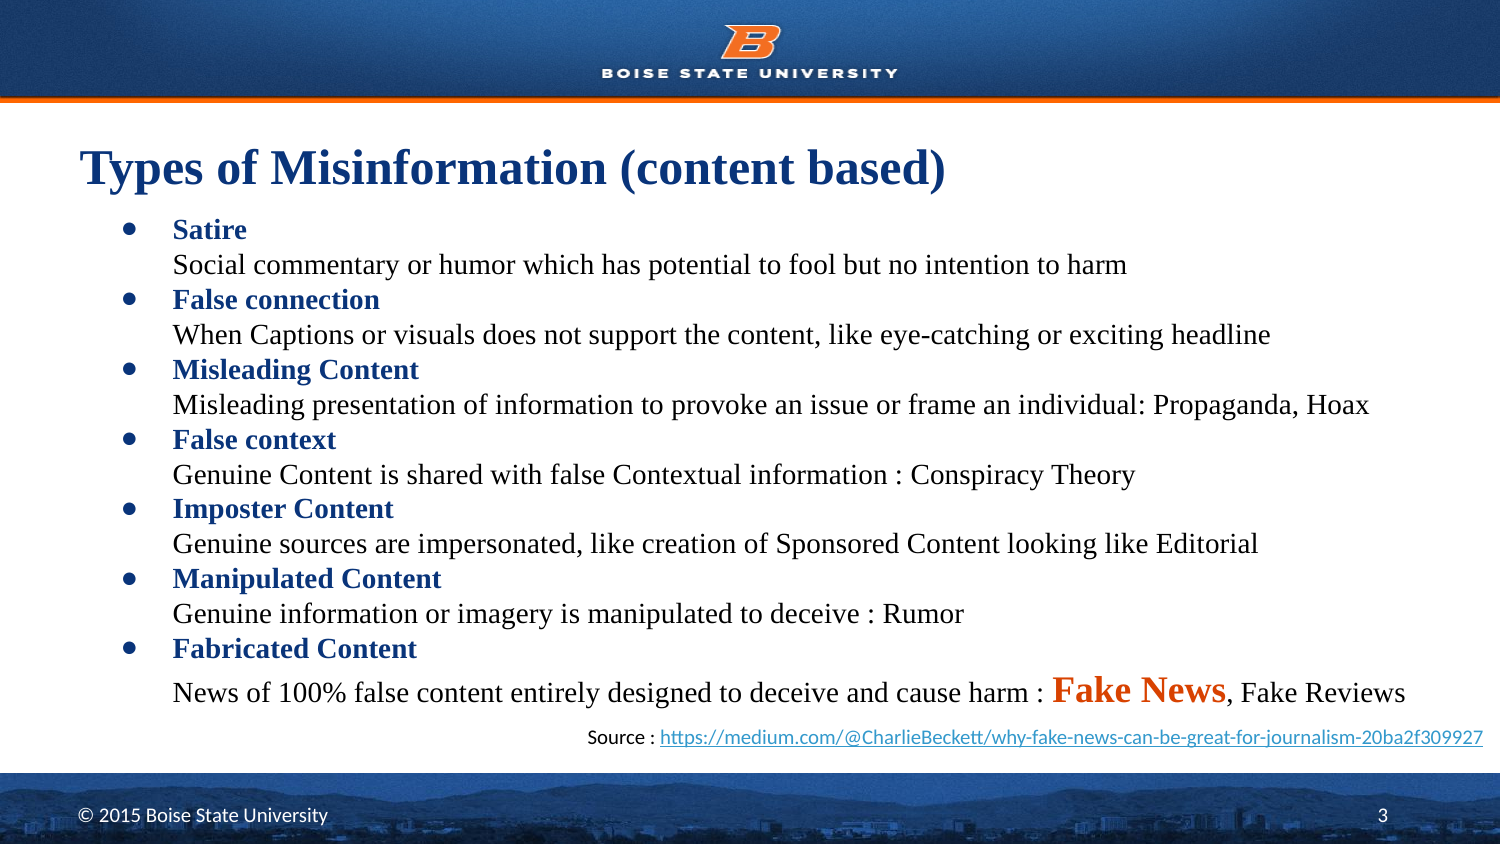

Types of Misinformation (content based)
Satire
Social commentary or humor which has potential to fool but no intention to harm
False connection
When Captions or visuals does not support the content, like eye-catching or exciting headline
Misleading Content
Misleading presentation of information to provoke an issue or frame an individual: Propaganda, Hoax
False context
Genuine Content is shared with false Contextual information : Conspiracy Theory
Imposter Content
Genuine sources are impersonated, like creation of Sponsored Content looking like Editorial
Manipulated Content
Genuine information or imagery is manipulated to deceive : Rumor
Fabricated Content
News of 100% false content entirely designed to deceive and cause harm : Fake News, Fake Reviews

Source : https://medium.com/@CharlieBeckett/why-fake-news-can-be-great-for-journalism-20ba2f309927